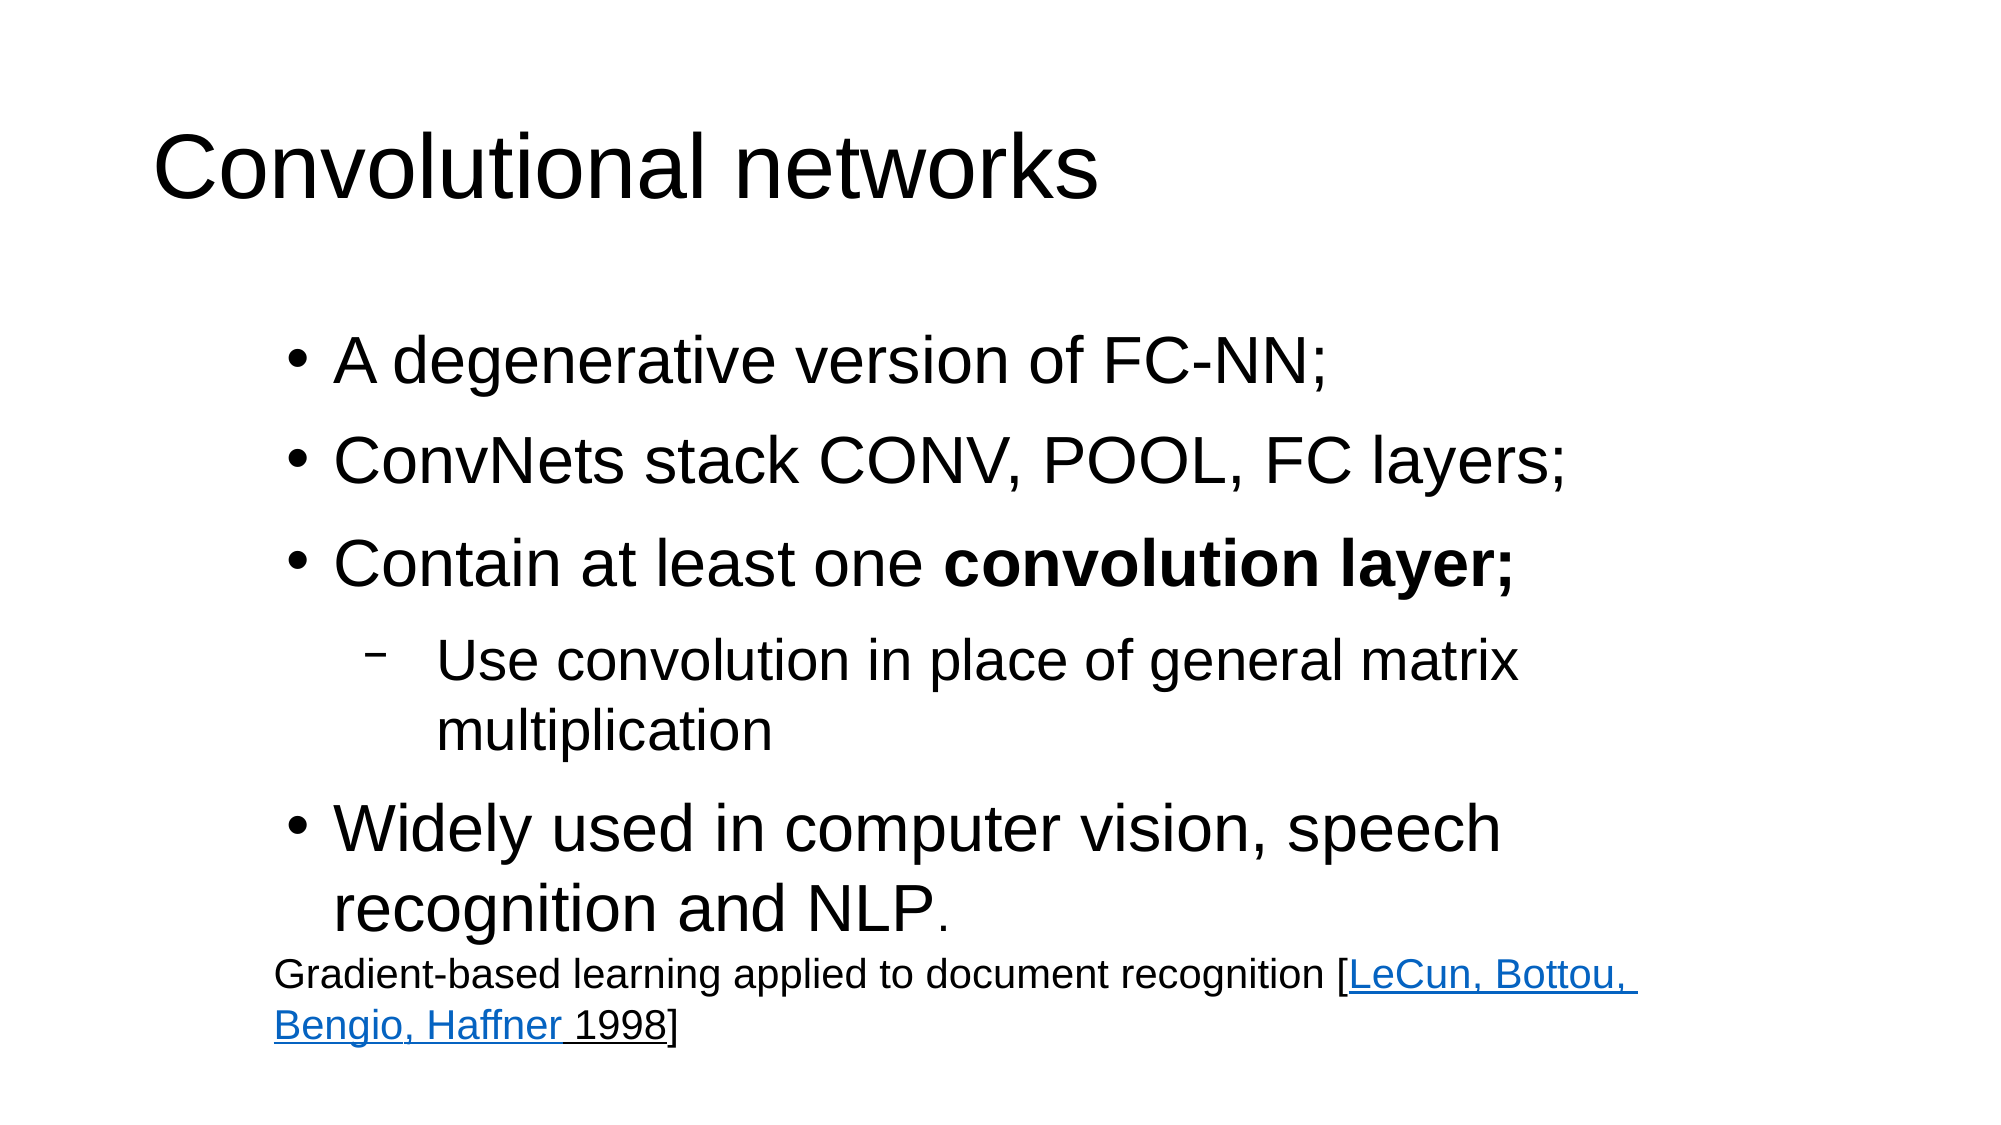

# Convolutional networks
A degenerative version of FC-NN;

ConvNets stack CONV, POOL, FC layers;

Contain at least one convolution layer;

Use convolution in place of general matrix multiplication

Widely used in computer vision, speech recognition and NLP.
Gradient-based learning applied to document recognition [LeCun, Bottou, Bengio, Haffner 1998]